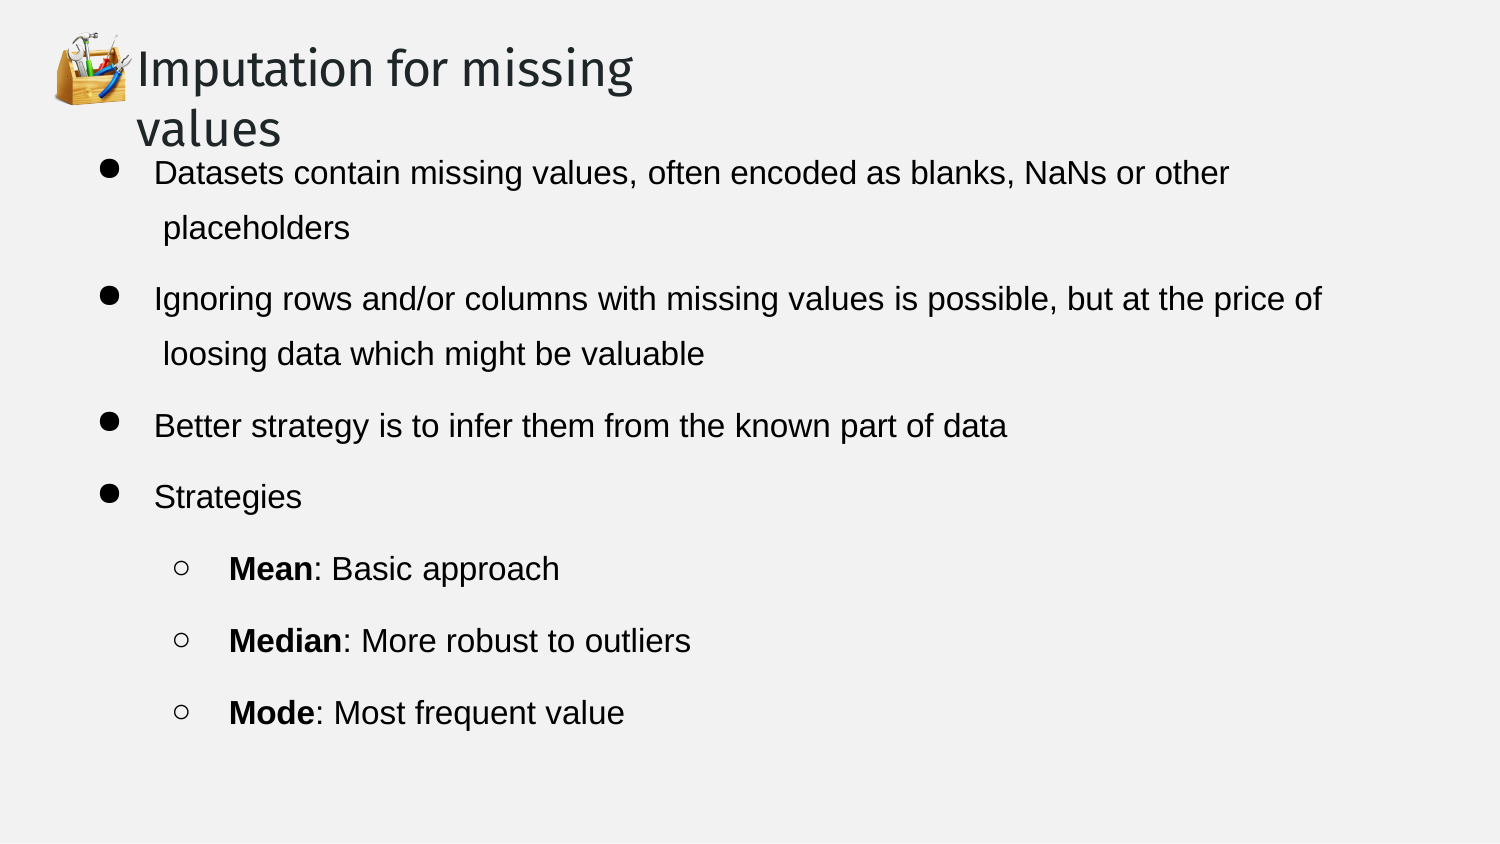

# Imputation for missing values
Datasets contain missing values, often encoded as blanks, NaNs or other  placeholders
Ignoring rows and/or columns with missing values is possible, but at the price of  loosing data which might be valuable
Better strategy is to infer them from the known part of data
Strategies
Mean: Basic approach
Median: More robust to outliers
Mode: Most frequent value